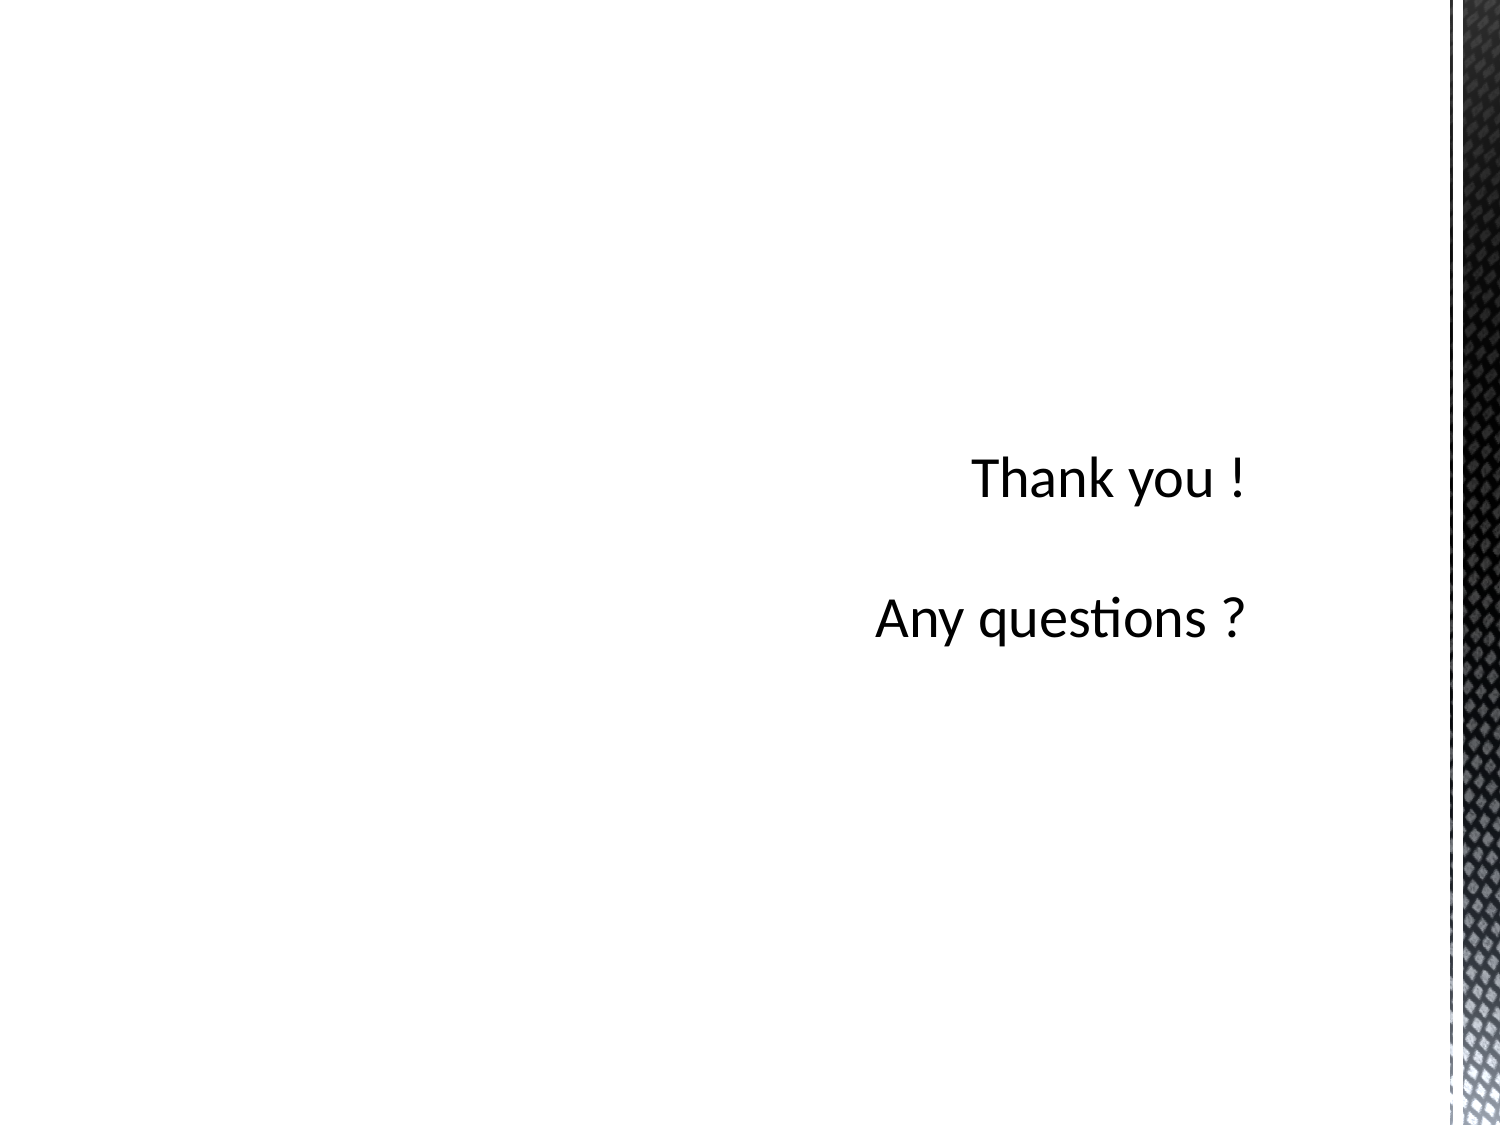

# Thank you ! Any questions ?